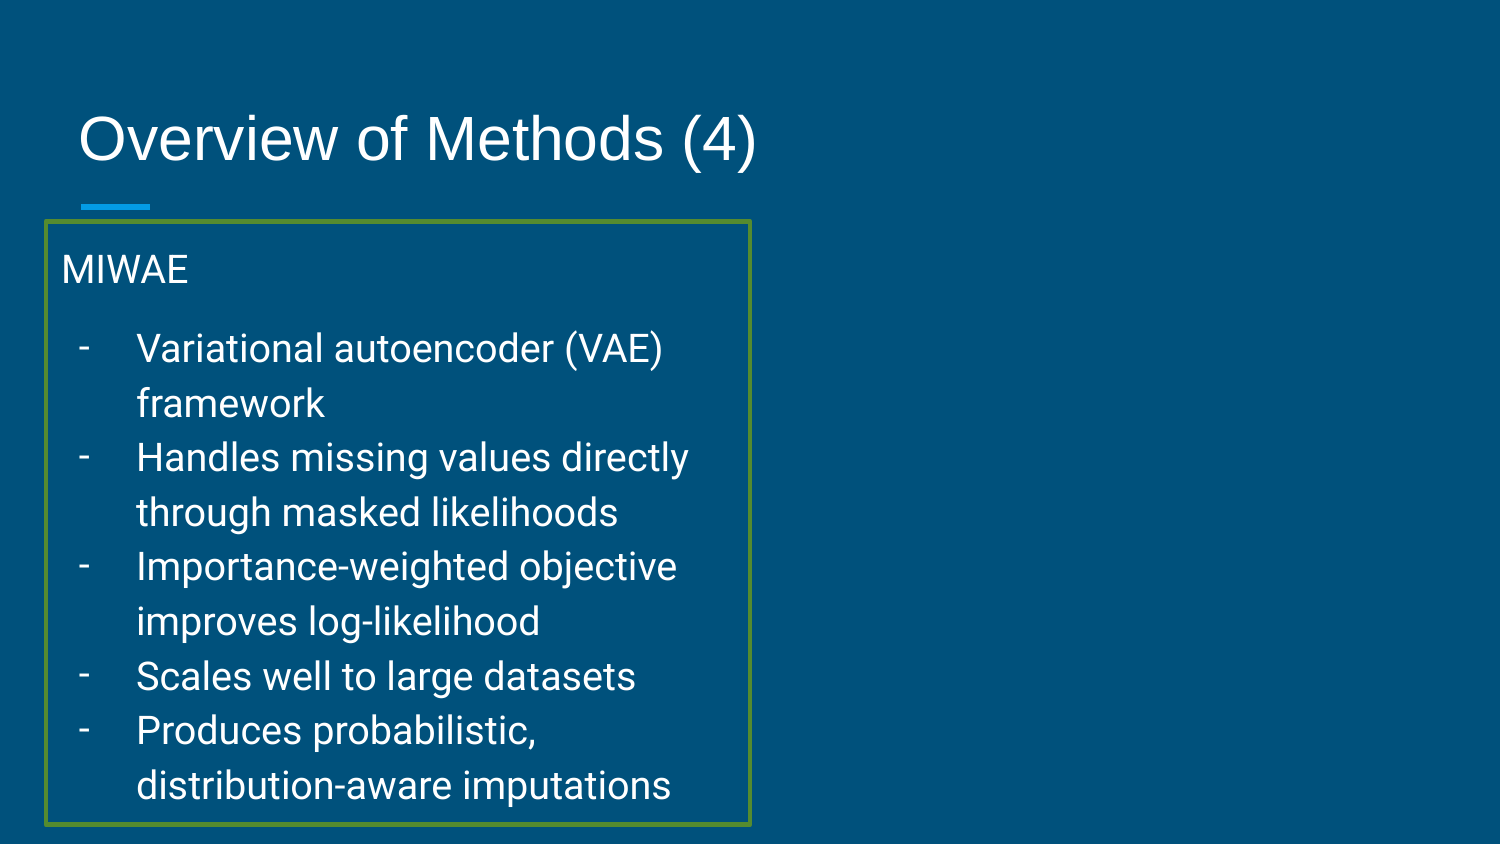

# Overview of Methods (4)
MIWAE
Variational autoencoder (VAE) framework
Handles missing values directly through masked likelihoods
Importance-weighted objective improves log-likelihood
Scales well to large datasets
Produces probabilistic, distribution-aware imputations